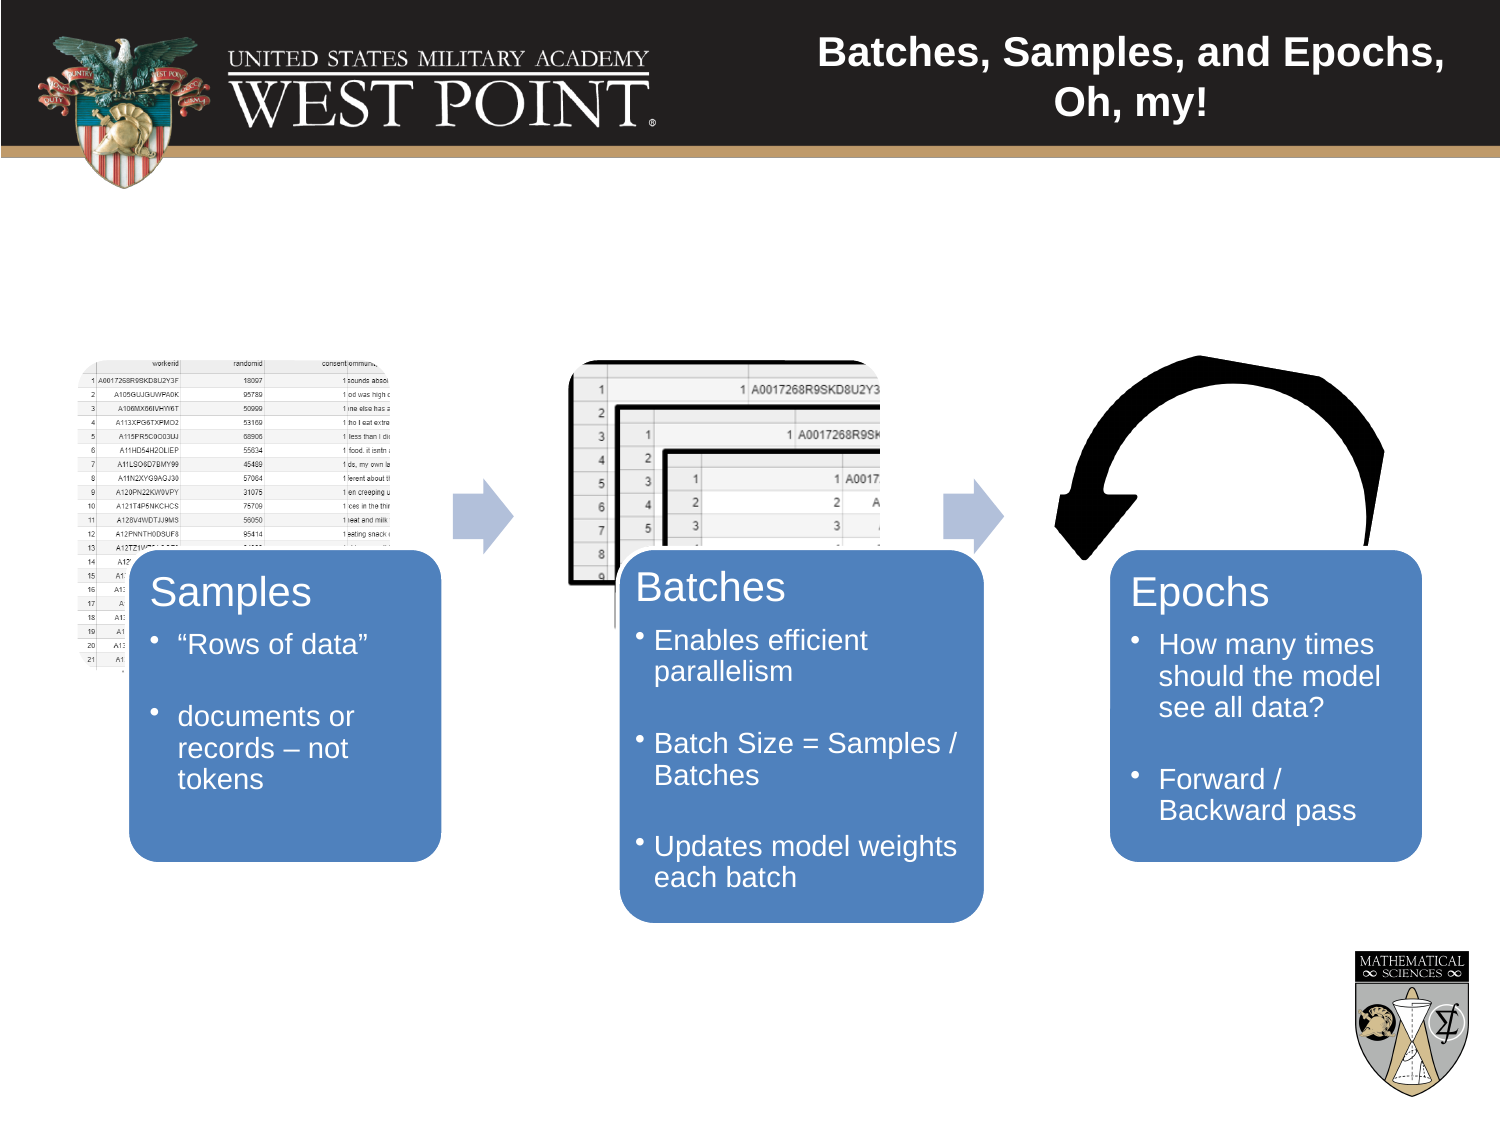

Batches, Samples, and Epochs,
Oh, my!

Samples
“Rows of data”

documents or records – not tokens

Batches
Enables efficient parallelism

Batch Size = Samples / Batches

Updates model weights each batch

Epochs
How many times should the model see all data?

Forward / Backward pass